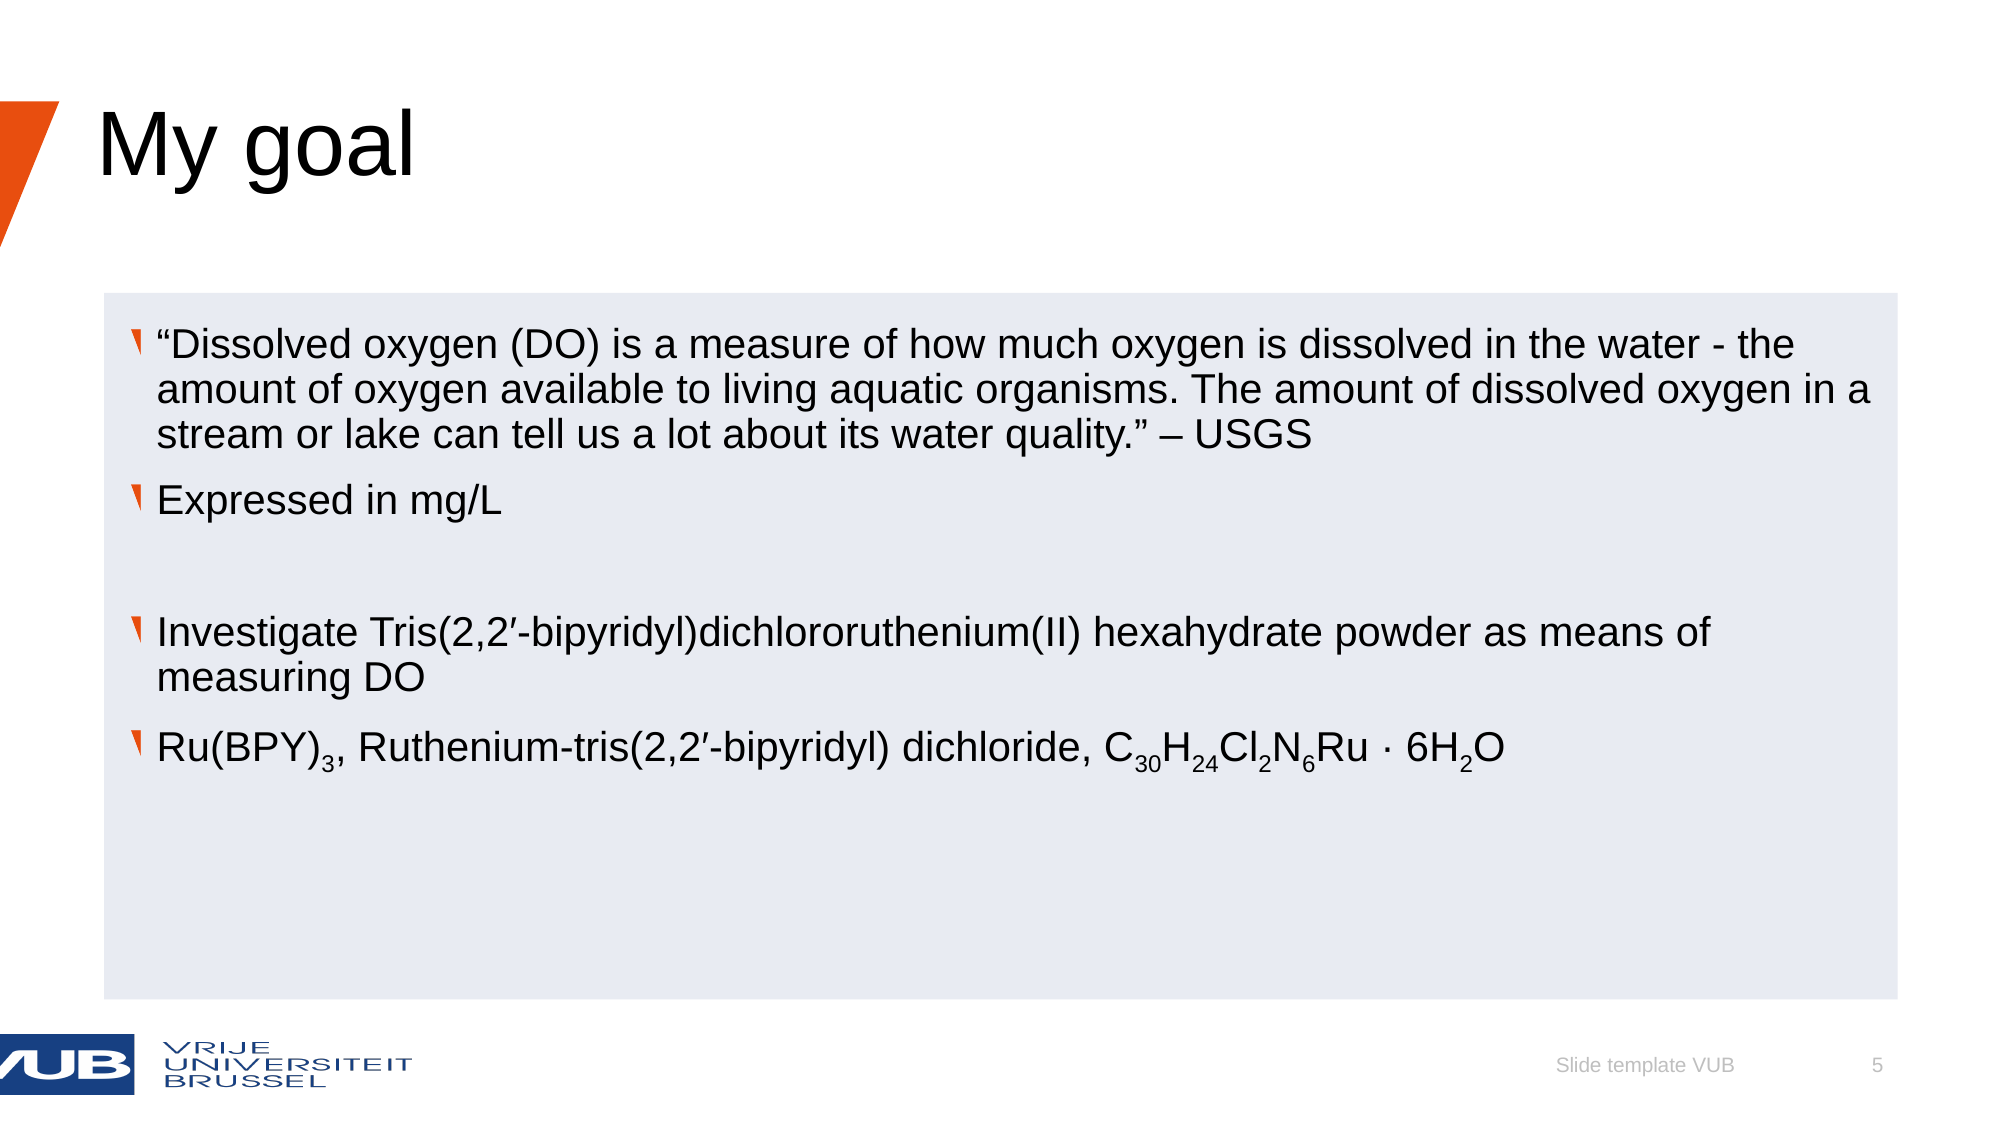

# My goal
“Dissolved oxygen (DO) is a measure of how much oxygen is dissolved in the water - the amount of oxygen available to living aquatic organisms. The amount of dissolved oxygen in a stream or lake can tell us a lot about its water quality.” – USGS
Expressed in mg/L

Investigate Tris(2,2′-bipyridyl)dichlororuthenium(II) hexahydrate powder as means of measuring DO
Ru(BPY)3, Ruthenium-tris(2,2′-bipyridyl) dichloride, C30H24Cl2N6Ru · 6H2O
06/09/2024
Slide template VUB
5